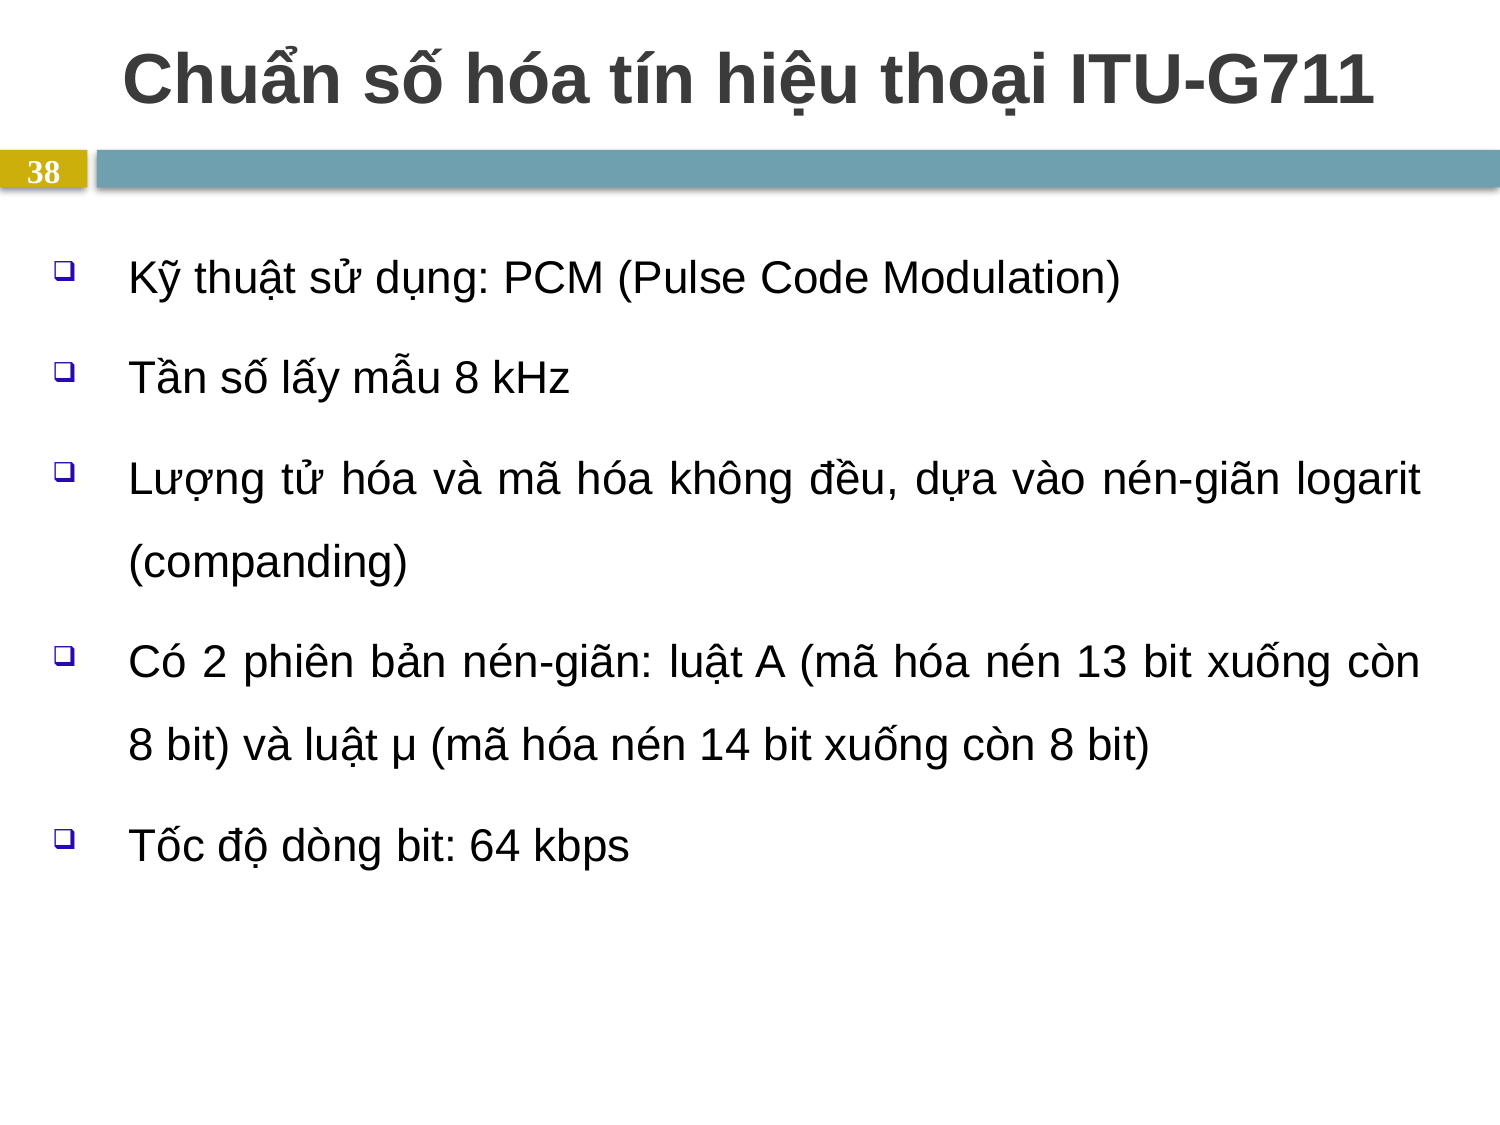

# Chuẩn số hóa tín hiệu thoại ITU-G711
38
Kỹ thuật sử dụng: PCM (Pulse Code Modulation)
Tần số lấy mẫu 8 kHz
Lượng tử hóa và mã hóa không đều, dựa vào nén-giãn logarit (companding)
Có 2 phiên bản nén-giãn: luật A (mã hóa nén 13 bit xuống còn 8 bit) và luật μ (mã hóa nén 14 bit xuống còn 8 bit)
Tốc độ dòng bit: 64 kbps